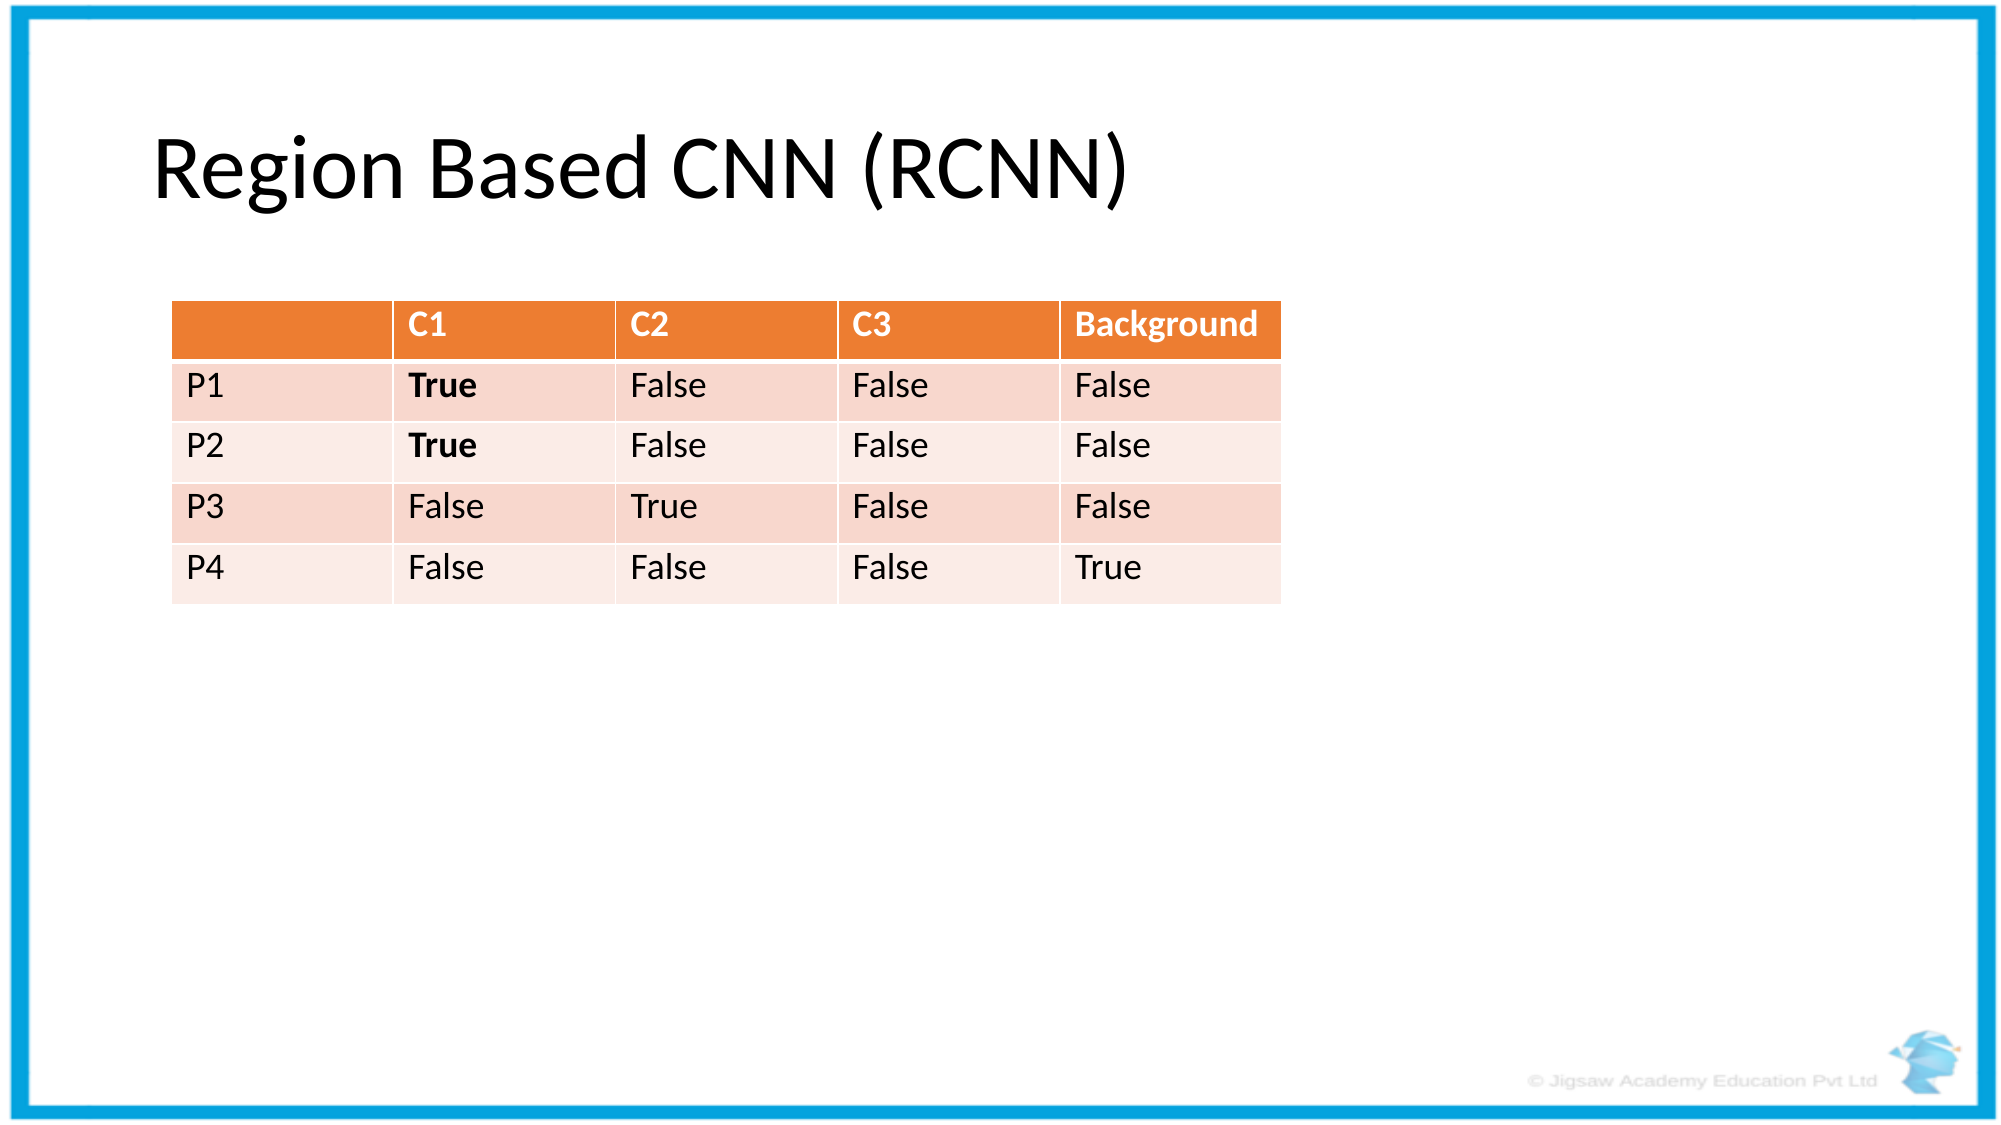

# Region Based CNN (RCNN)
|  | C1 | C2 | C3 | Background |
| --- | --- | --- | --- | --- |
| P1 | True | False | False | False |
| P2 | True | False | False | False |
| P3 | False | True | False | False |
| P4 | False | False | False | True |